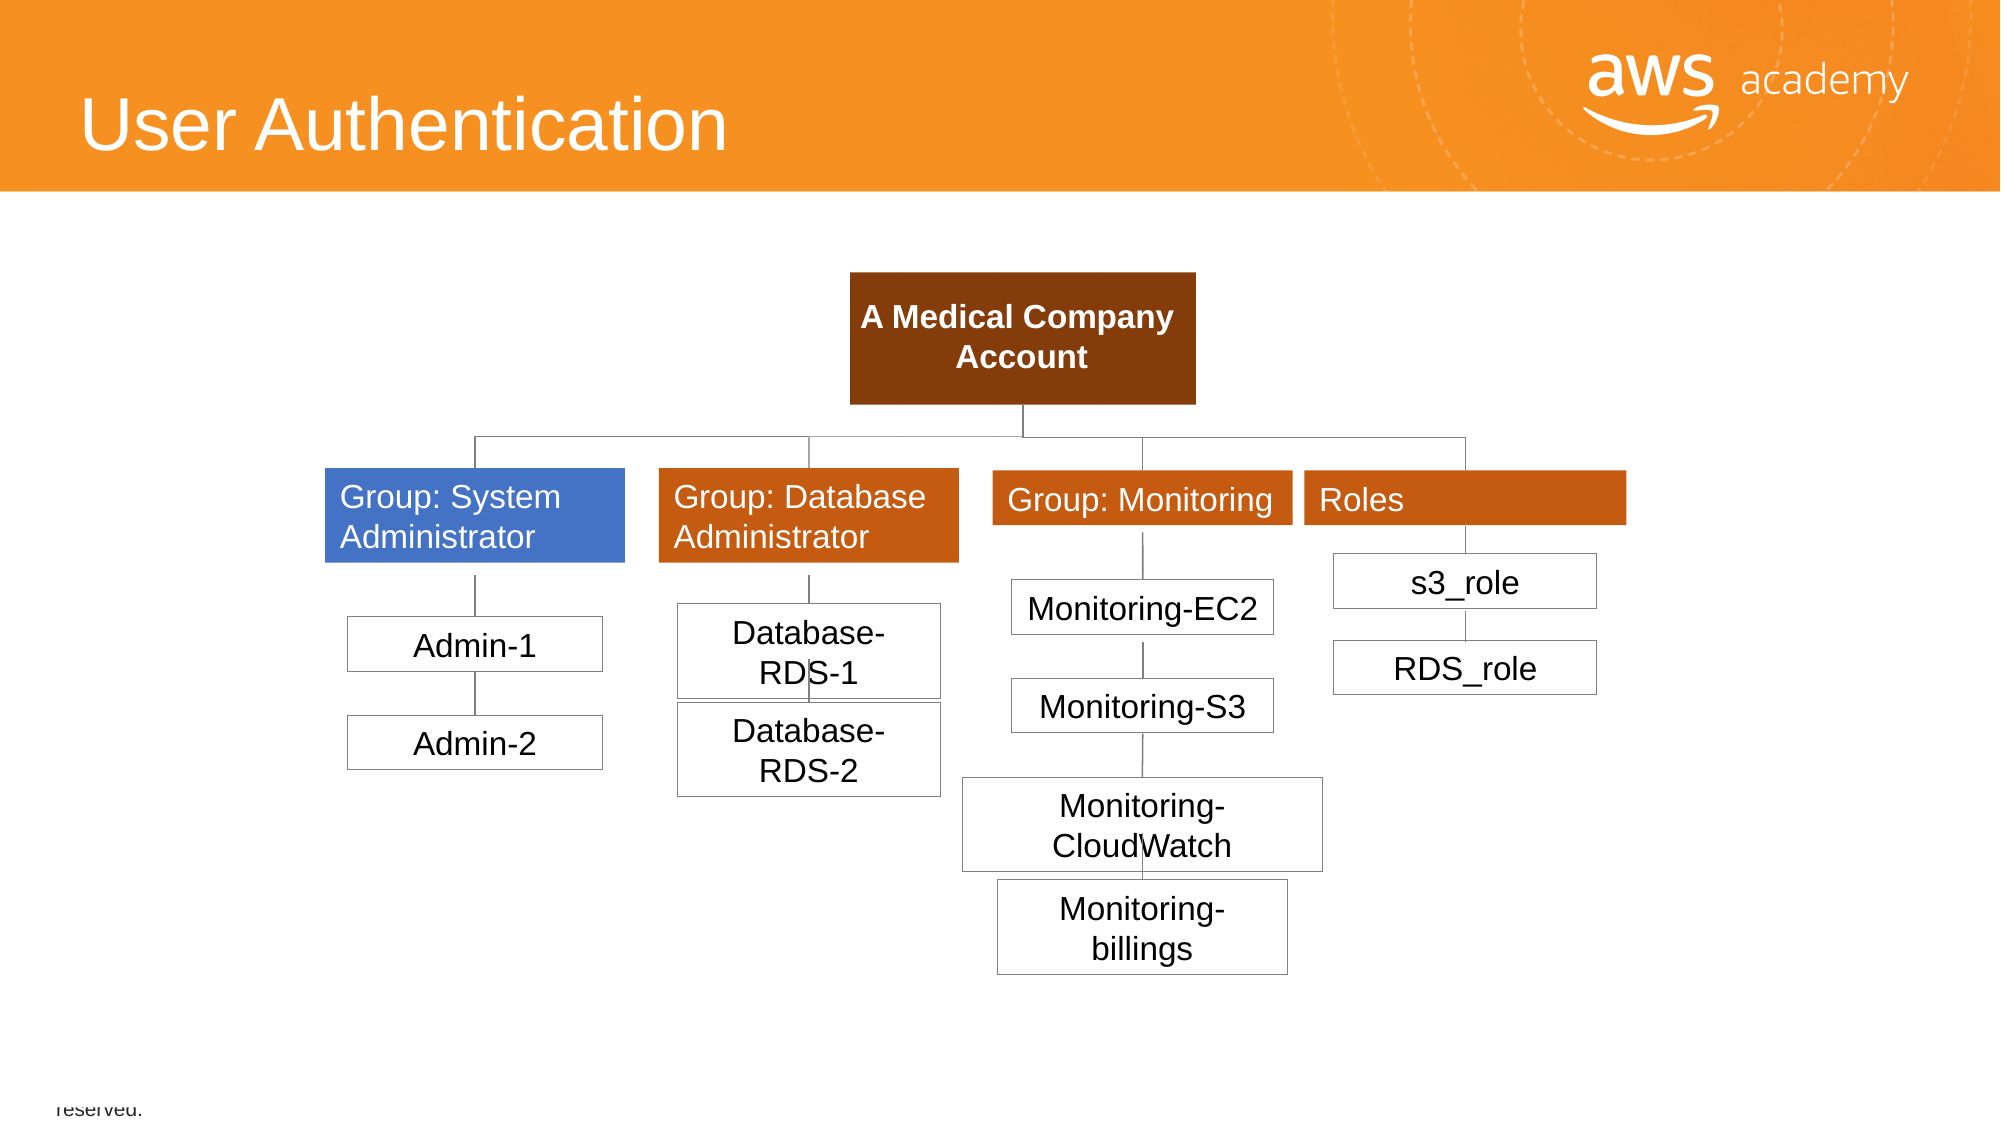

User Authentication

A Medical Company  Account
Group: System Administrator
Admin-1
Admin-2
Group: Database Administrator
Database-RDS-1
Database-RDS-2
Group: Monitoring
Monitoring-EC2
Monitoring-S3
Monitoring-CloudWatch
Monitoring-billings
Roles
s3_role
RDS_role